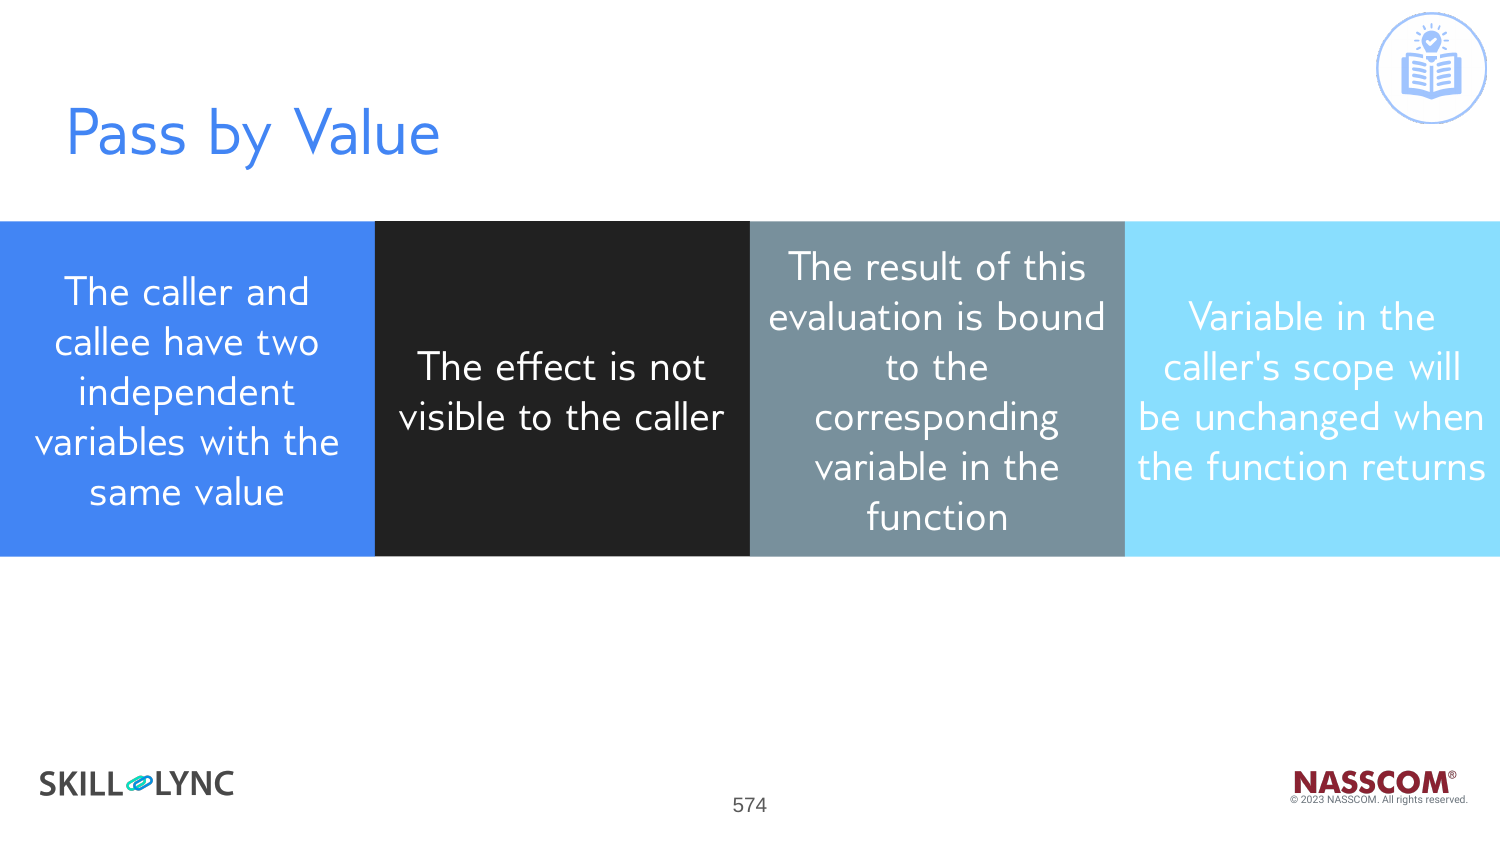

# Pass by Value
The effect is not visible to the caller
The caller and callee have two independent variables with the same value
The result of this evaluation is bound to the corresponding variable in the function
Variable in the caller's scope will be unchanged when the function returns
574